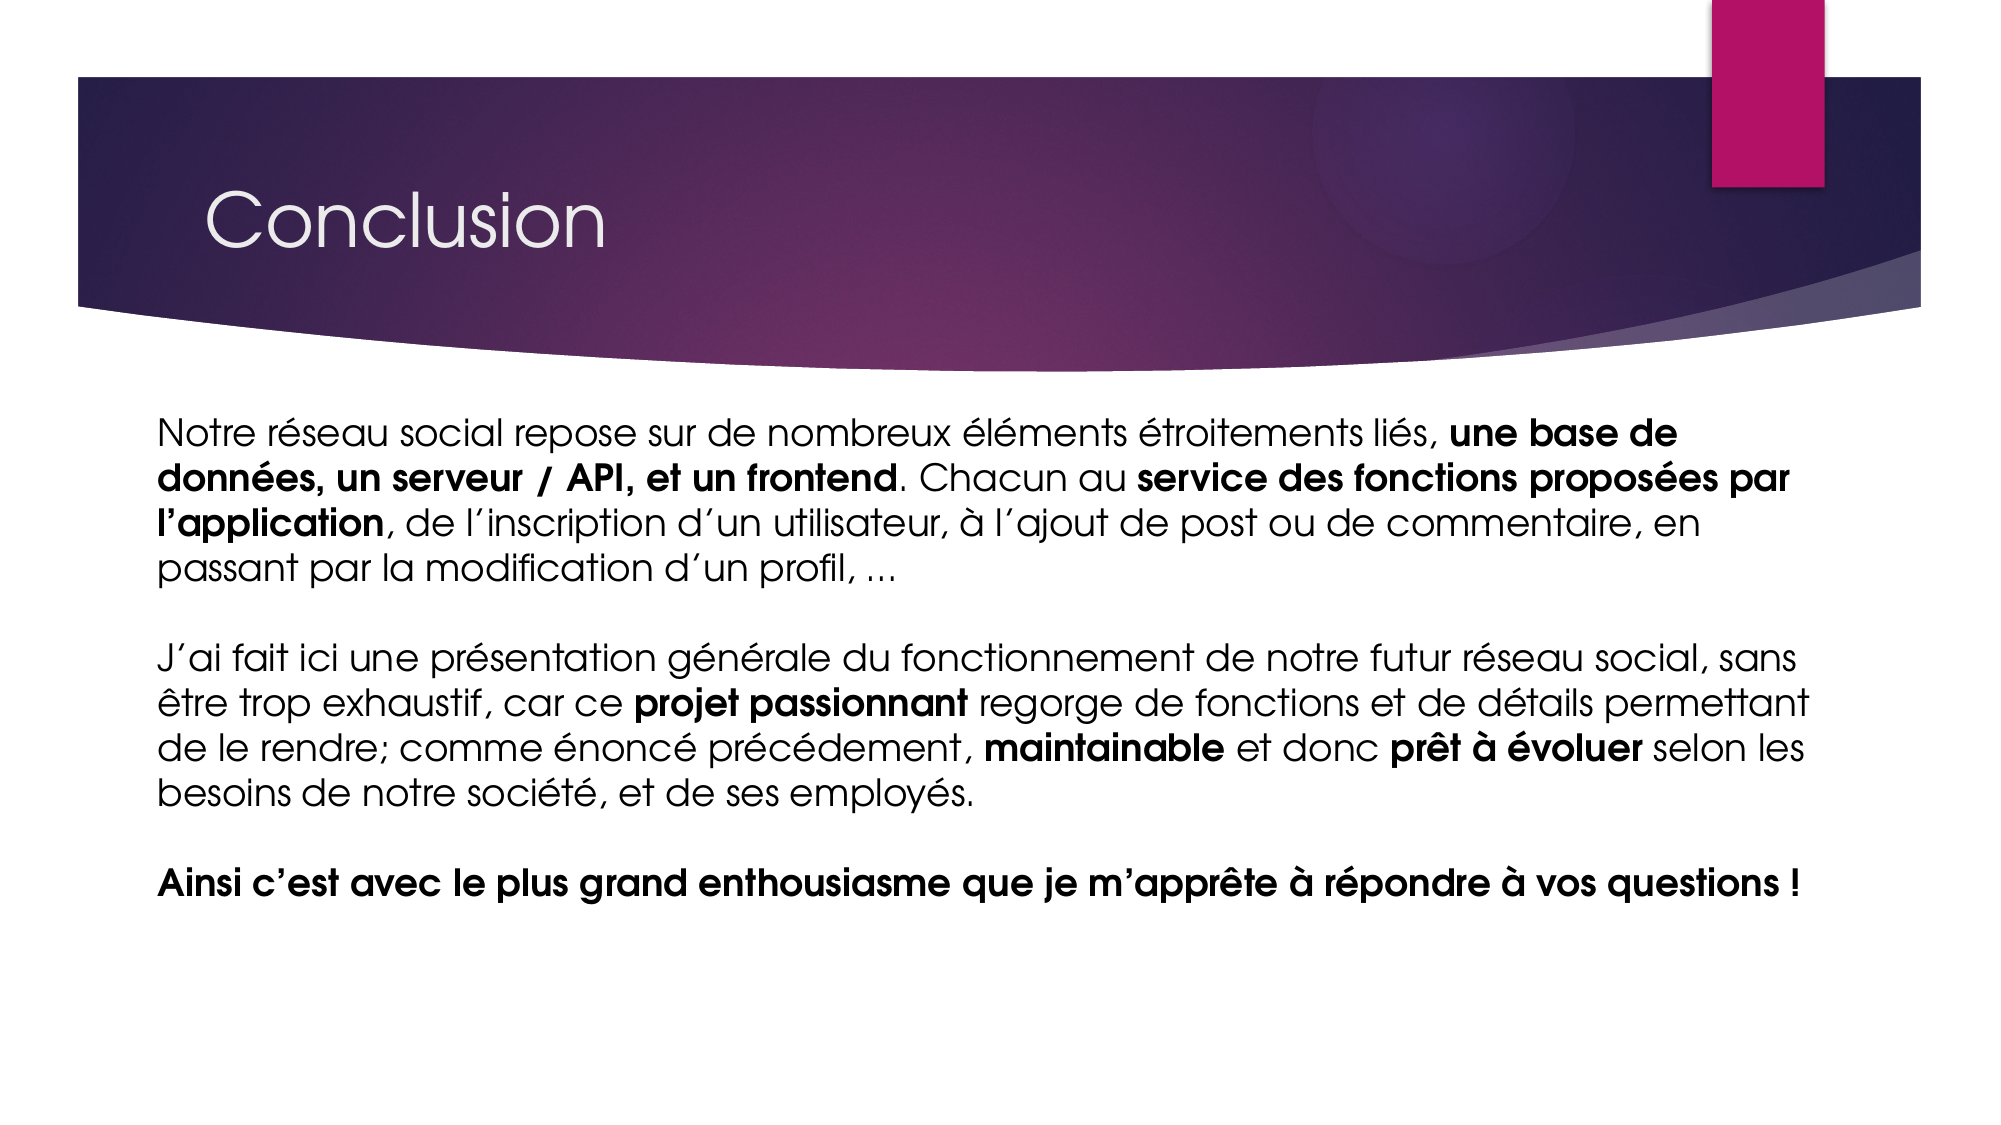

# Conclusion
Notre réseau social repose sur de nombreux éléments étroitements liés, une base de données, un serveur / API, et un frontend. Chacun au service des fonctions proposées par l’application, de l’inscription d’un utilisateur, à l’ajout de post ou de commentaire, en passant par la modification d’un profil, …

J’ai fait ici une présentation générale du fonctionnement de notre futur réseau social, sans être trop exhaustif, car ce projet passionnant regorge de fonctions et de détails permettant de le rendre; comme énoncé précédement, maintainable et donc prêt à évoluer selon les besoins de notre société, et de ses employés.

Ainsi c’est avec le plus grand enthousiasme que je m’apprête à répondre à vos questions !